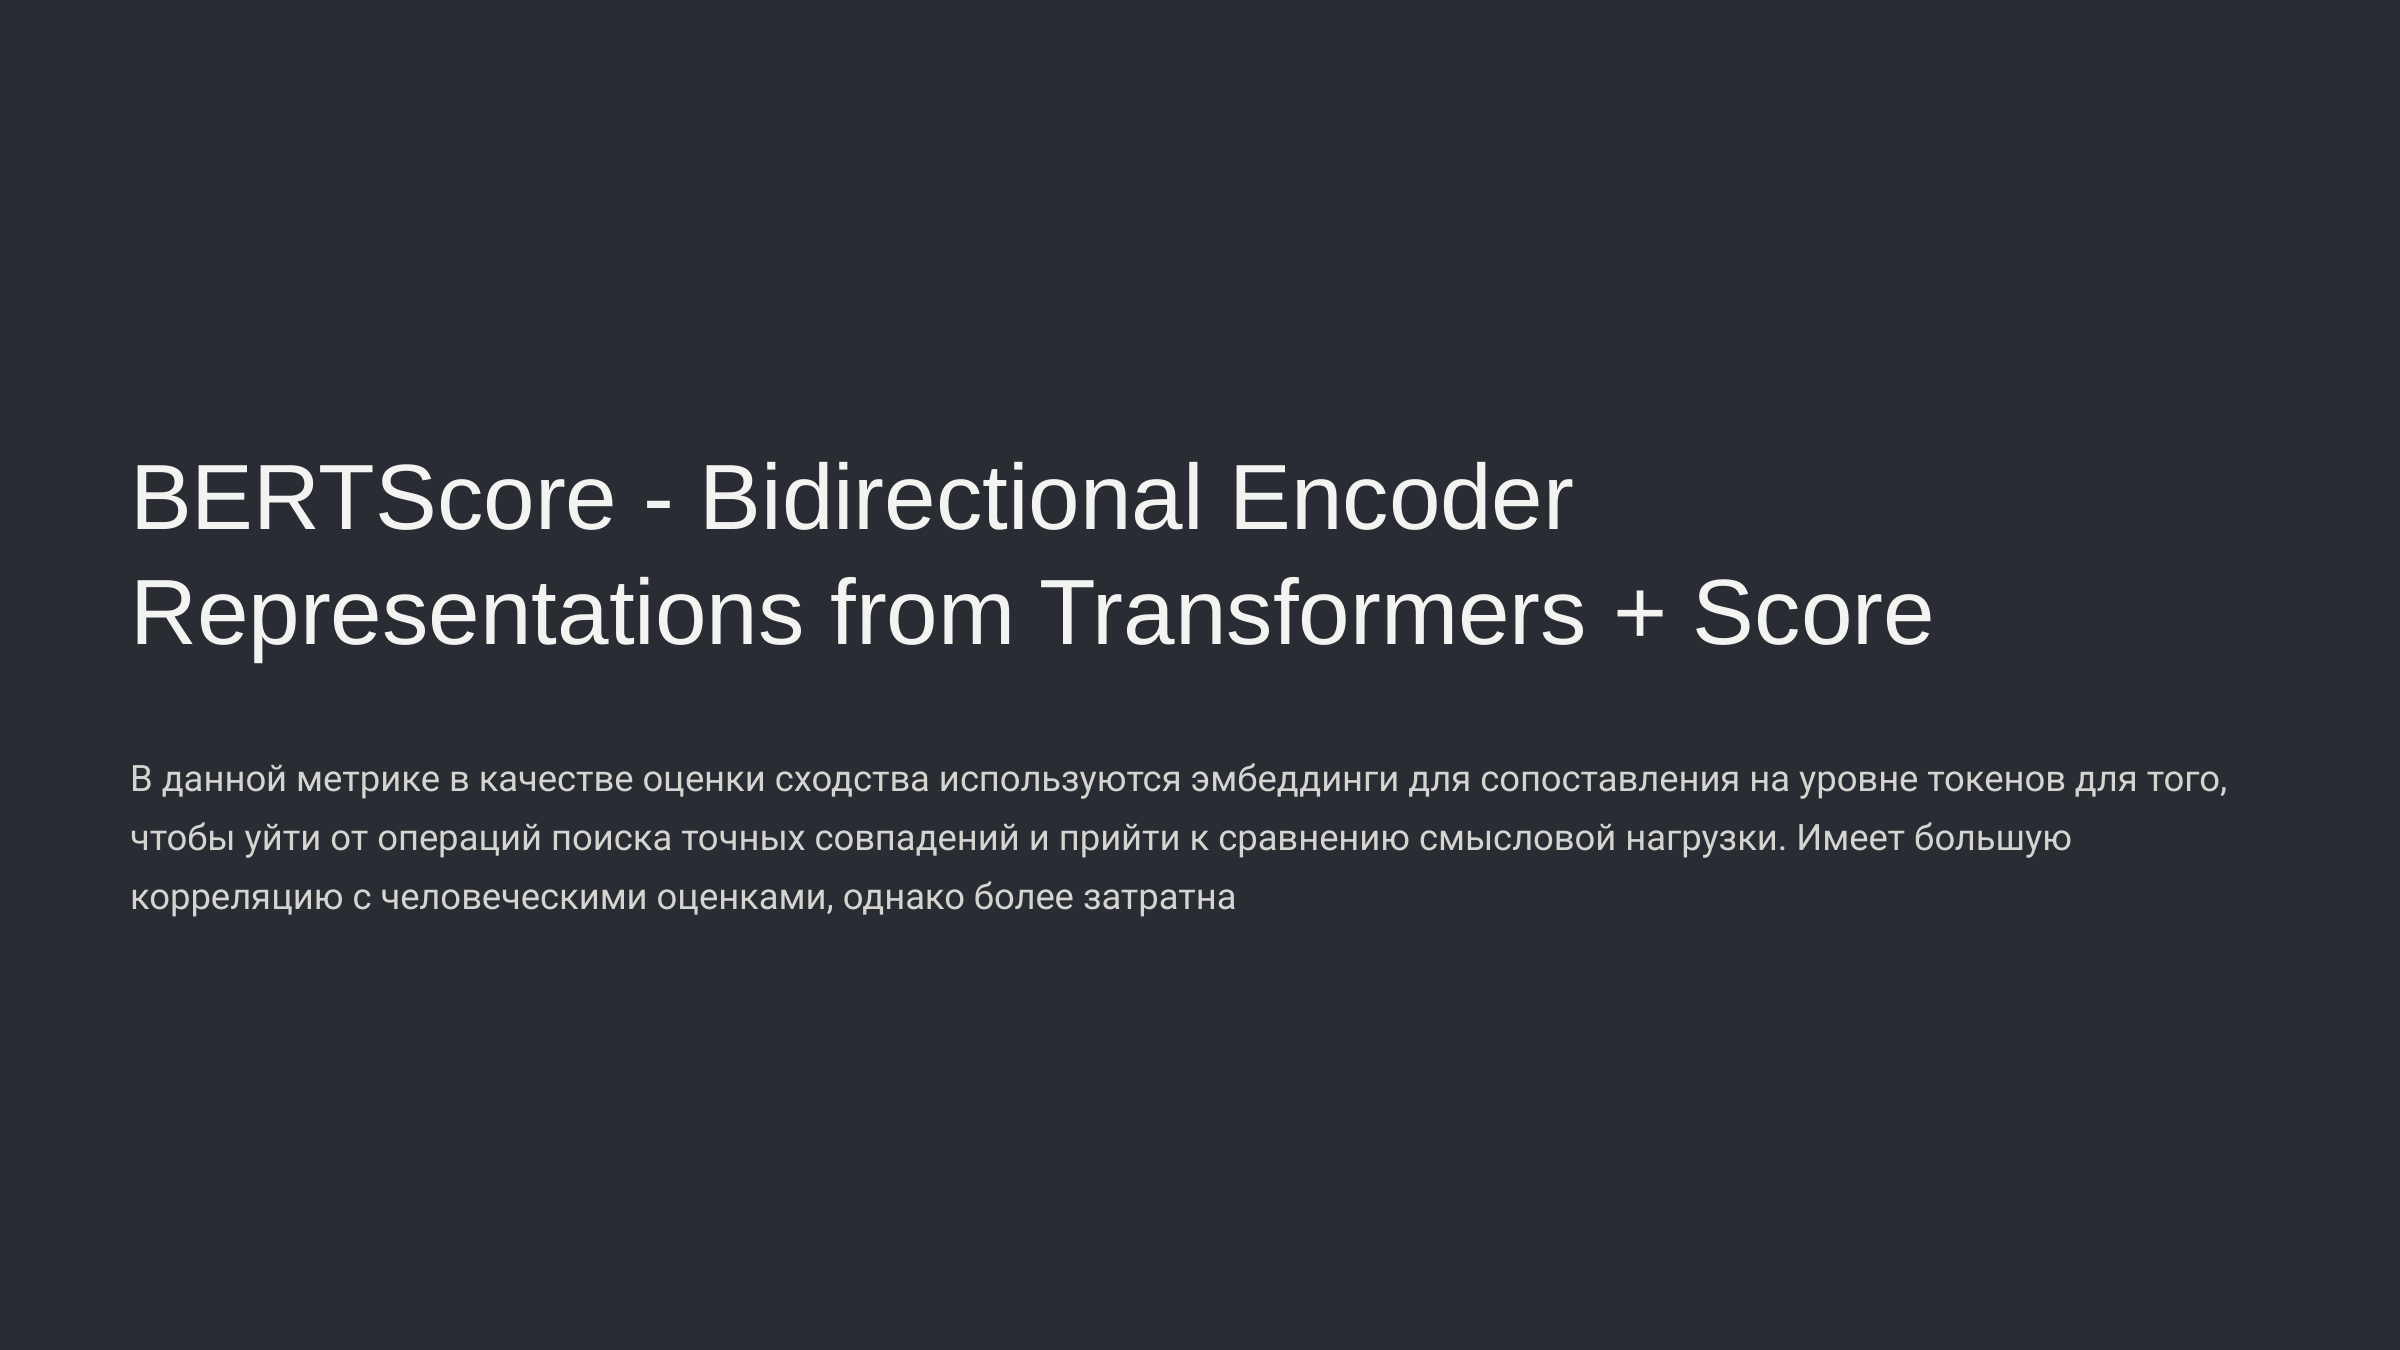

BERTScore - Bidirectional Encoder Representations from Transformers + Score
В данной метрике в качестве оценки сходства используются эмбеддинги для сопоставления на уровне токенов для того, чтобы уйти от операций поиска точных совпадений и прийти к сравнению смысловой нагрузки. Имеет большую корреляцию с человеческими оценками, однако более затратна